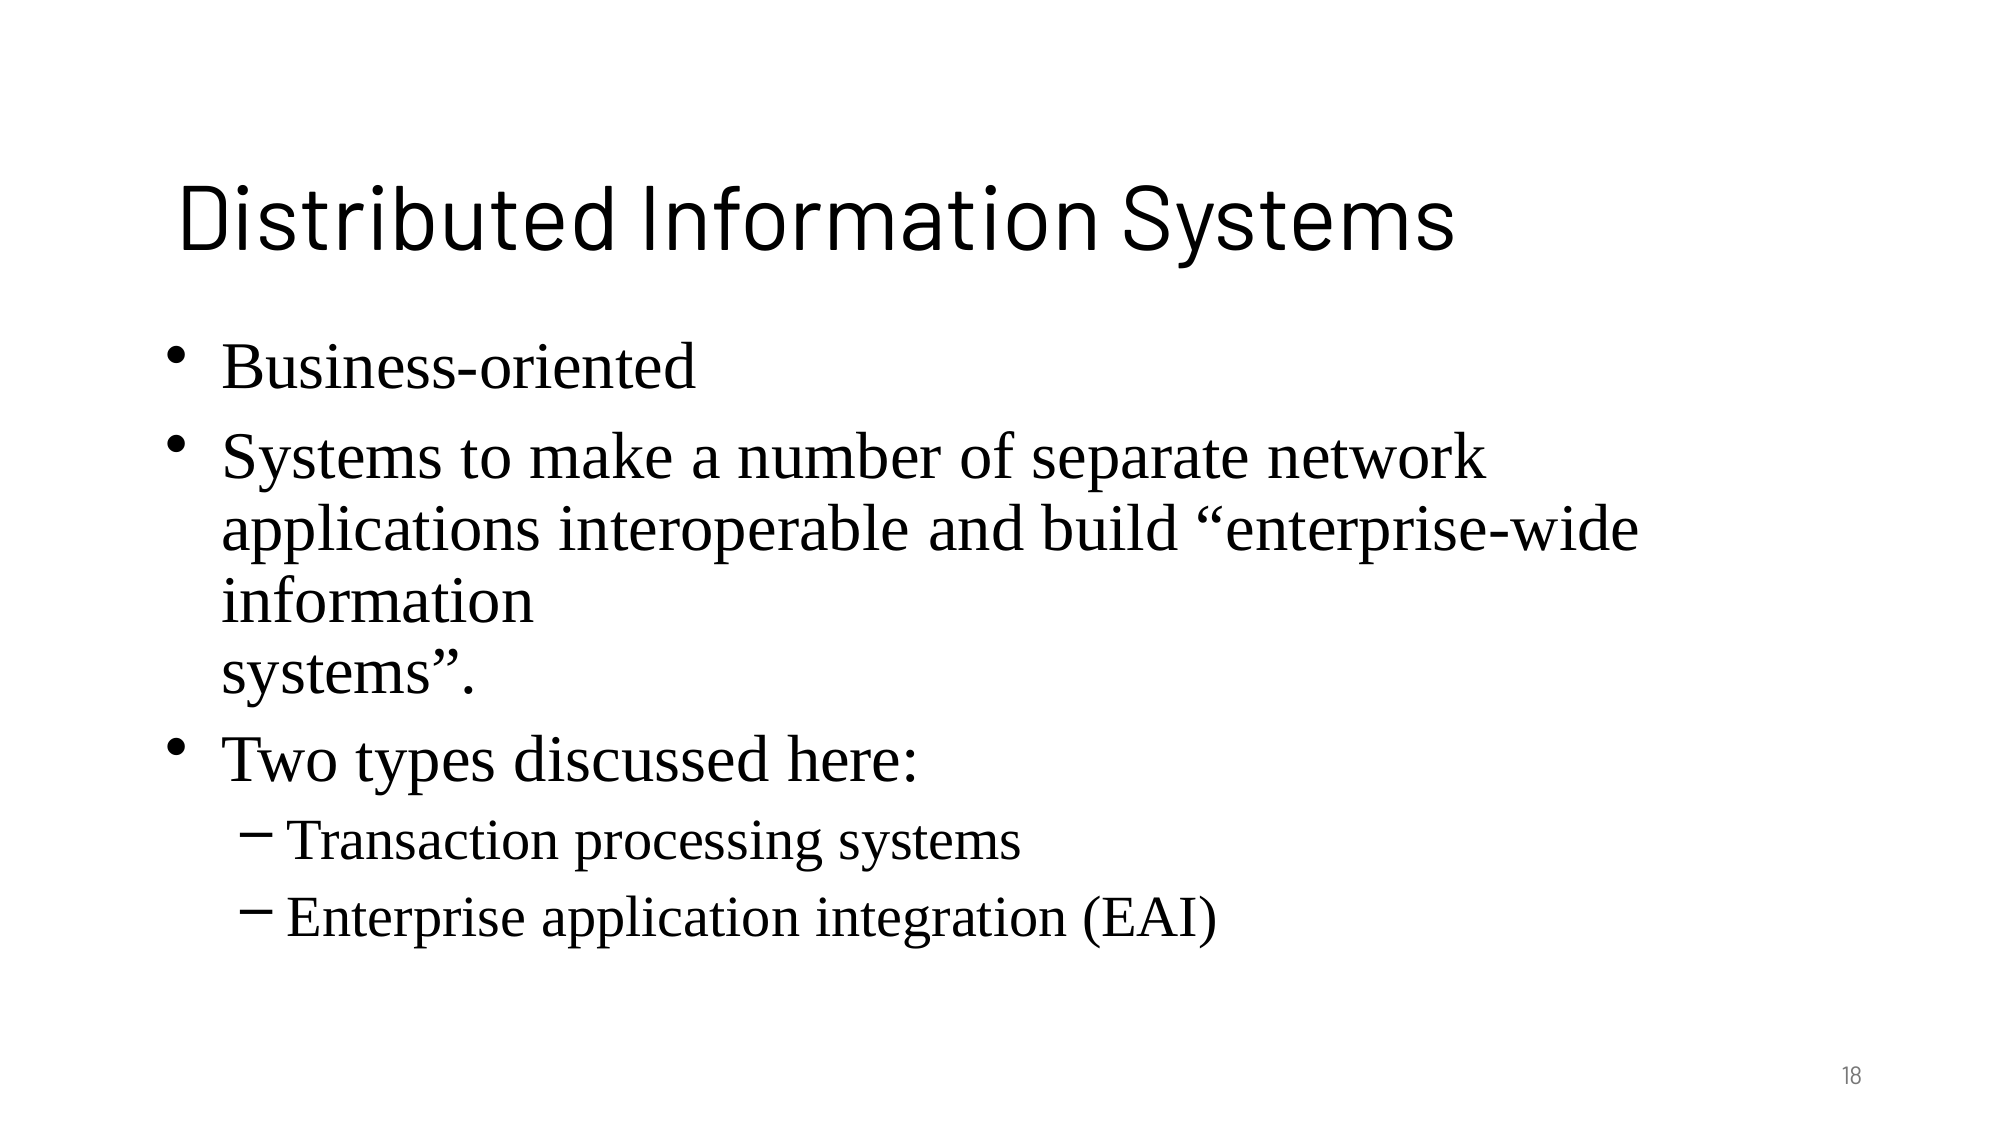

# Distributed Information Systems
Business-oriented
Systems to make a number of separate network applications interoperable and build “enterprise-wide information
systems”.
Two types discussed here:
Transaction processing systems
Enterprise application integration (EAI)
18